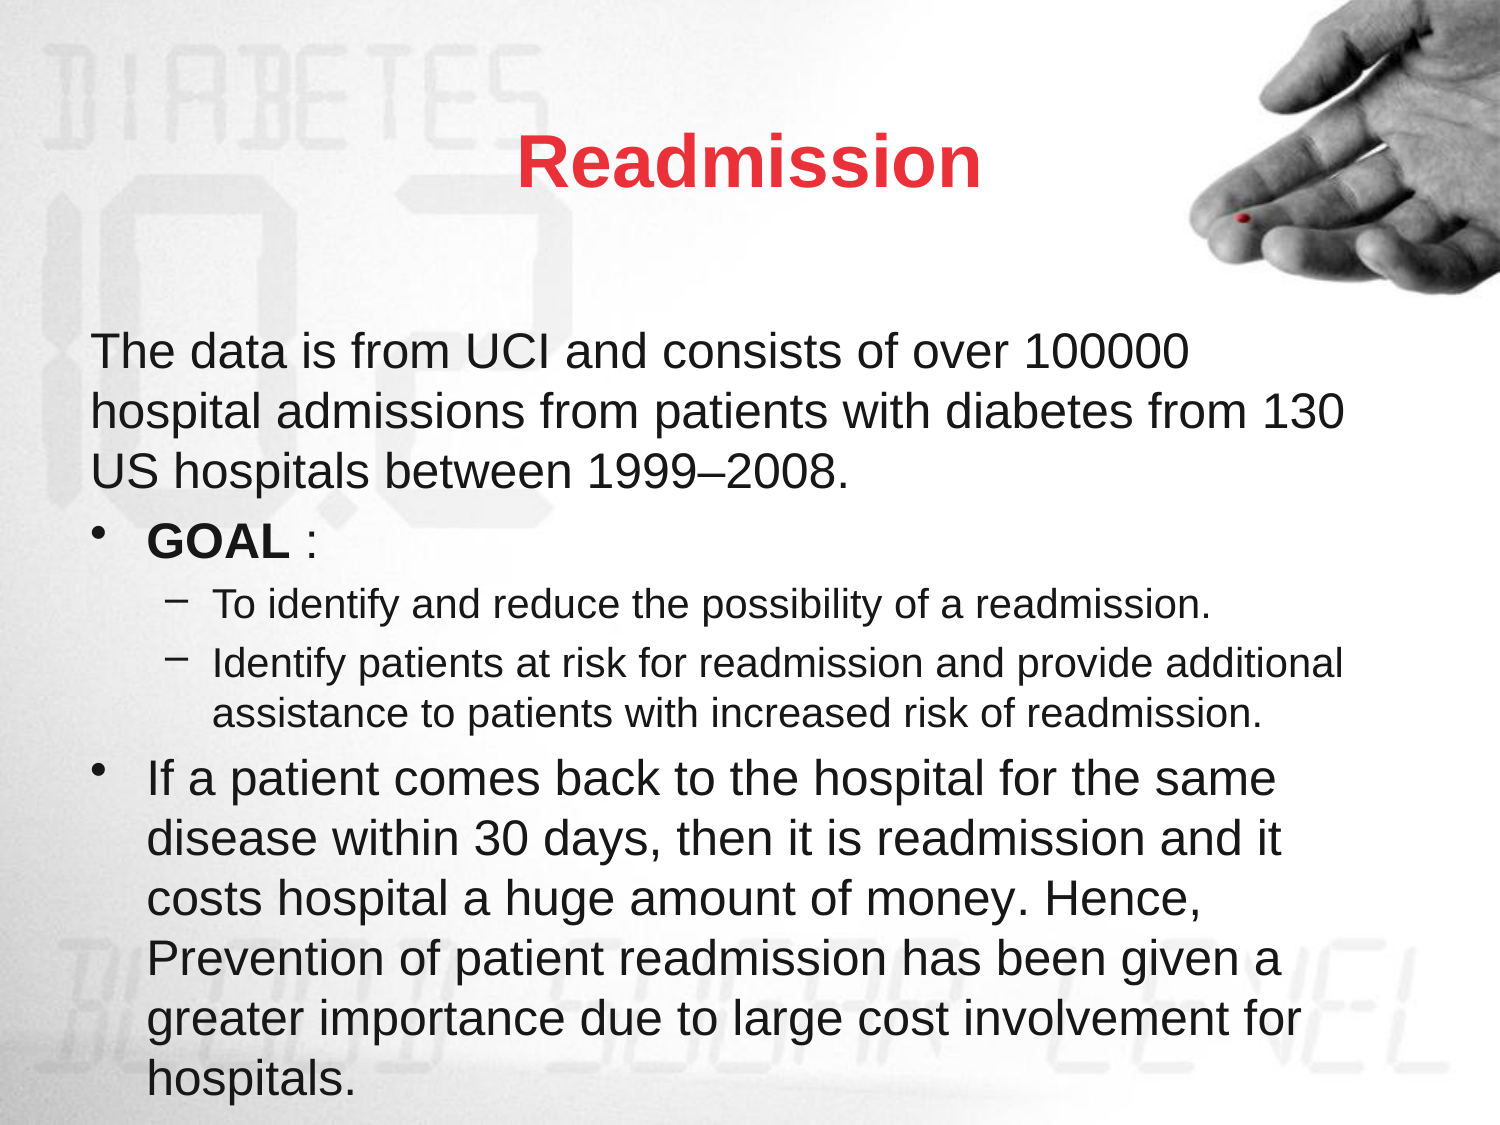

# Readmission
The data is from UCI and consists of over 100000 hospital admissions from patients with diabetes from 130 US hospitals between 1999–2008.
GOAL :
To identify and reduce the possibility of a readmission.
Identify patients at risk for readmission and provide additional assistance to patients with increased risk of readmission.
If a patient comes back to the hospital for the same disease within 30 days, then it is readmission and it costs hospital a huge amount of money. Hence, Prevention of patient readmission has been given a greater importance due to large cost involvement for hospitals.